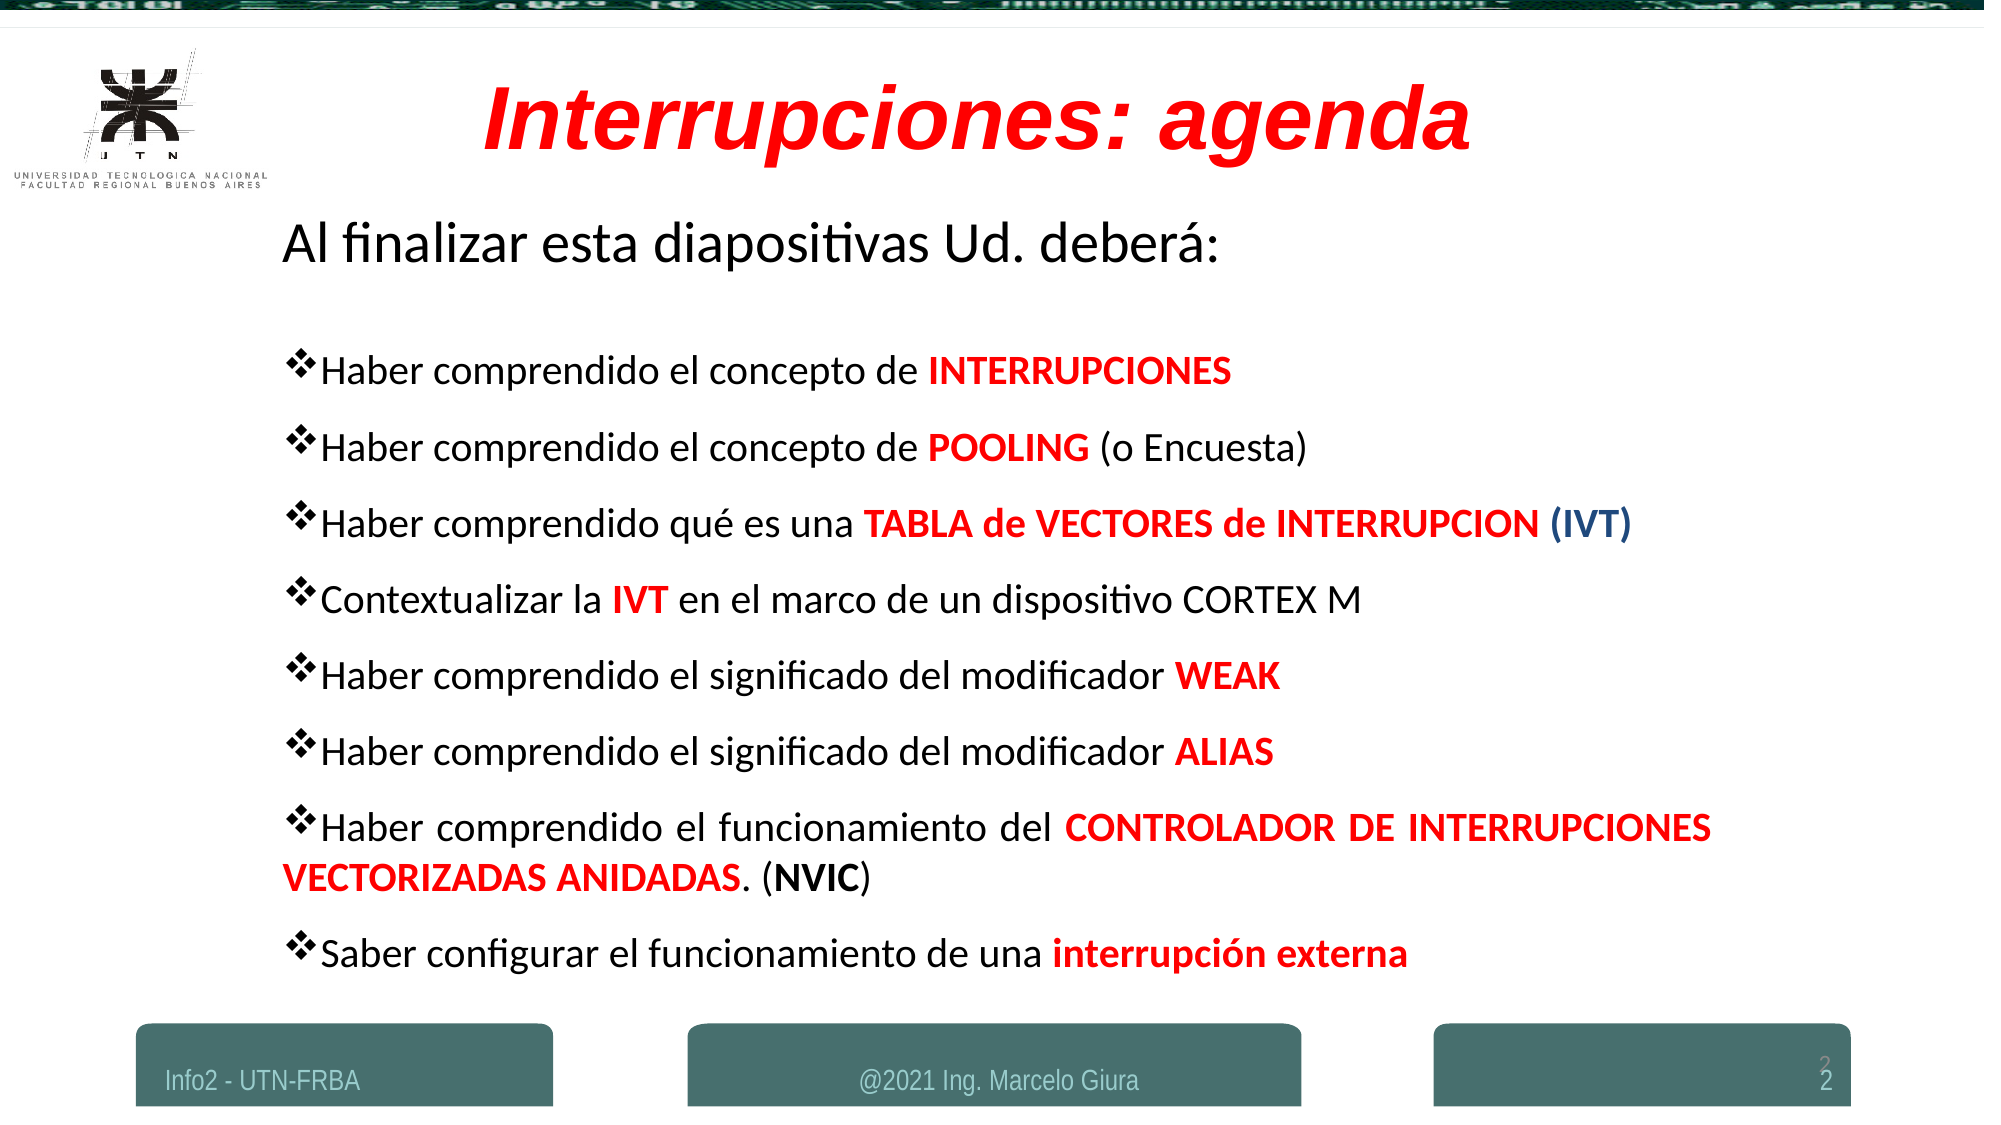

Interrupciones: agenda
Al finalizar esta diapositivas Ud. deberá:

Haber comprendido el concepto de INTERRUPCIONES
Haber comprendido el concepto de POOLING (o Encuesta)
Haber comprendido qué es una TABLA de VECTORES de INTERRUPCION (IVT)
Contextualizar la IVT en el marco de un dispositivo CORTEX M
Haber comprendido el significado del modificador WEAK
Haber comprendido el significado del modificador ALIAS
Haber comprendido el funcionamiento del CONTROLADOR DE INTERRUPCIONES VECTORIZADAS ANIDADAS. (NVIC)
Saber configurar el funcionamiento de una interrupción externa
Info2 - UTN-FRBA
@2021 Ing. Marcelo Giura
2
2